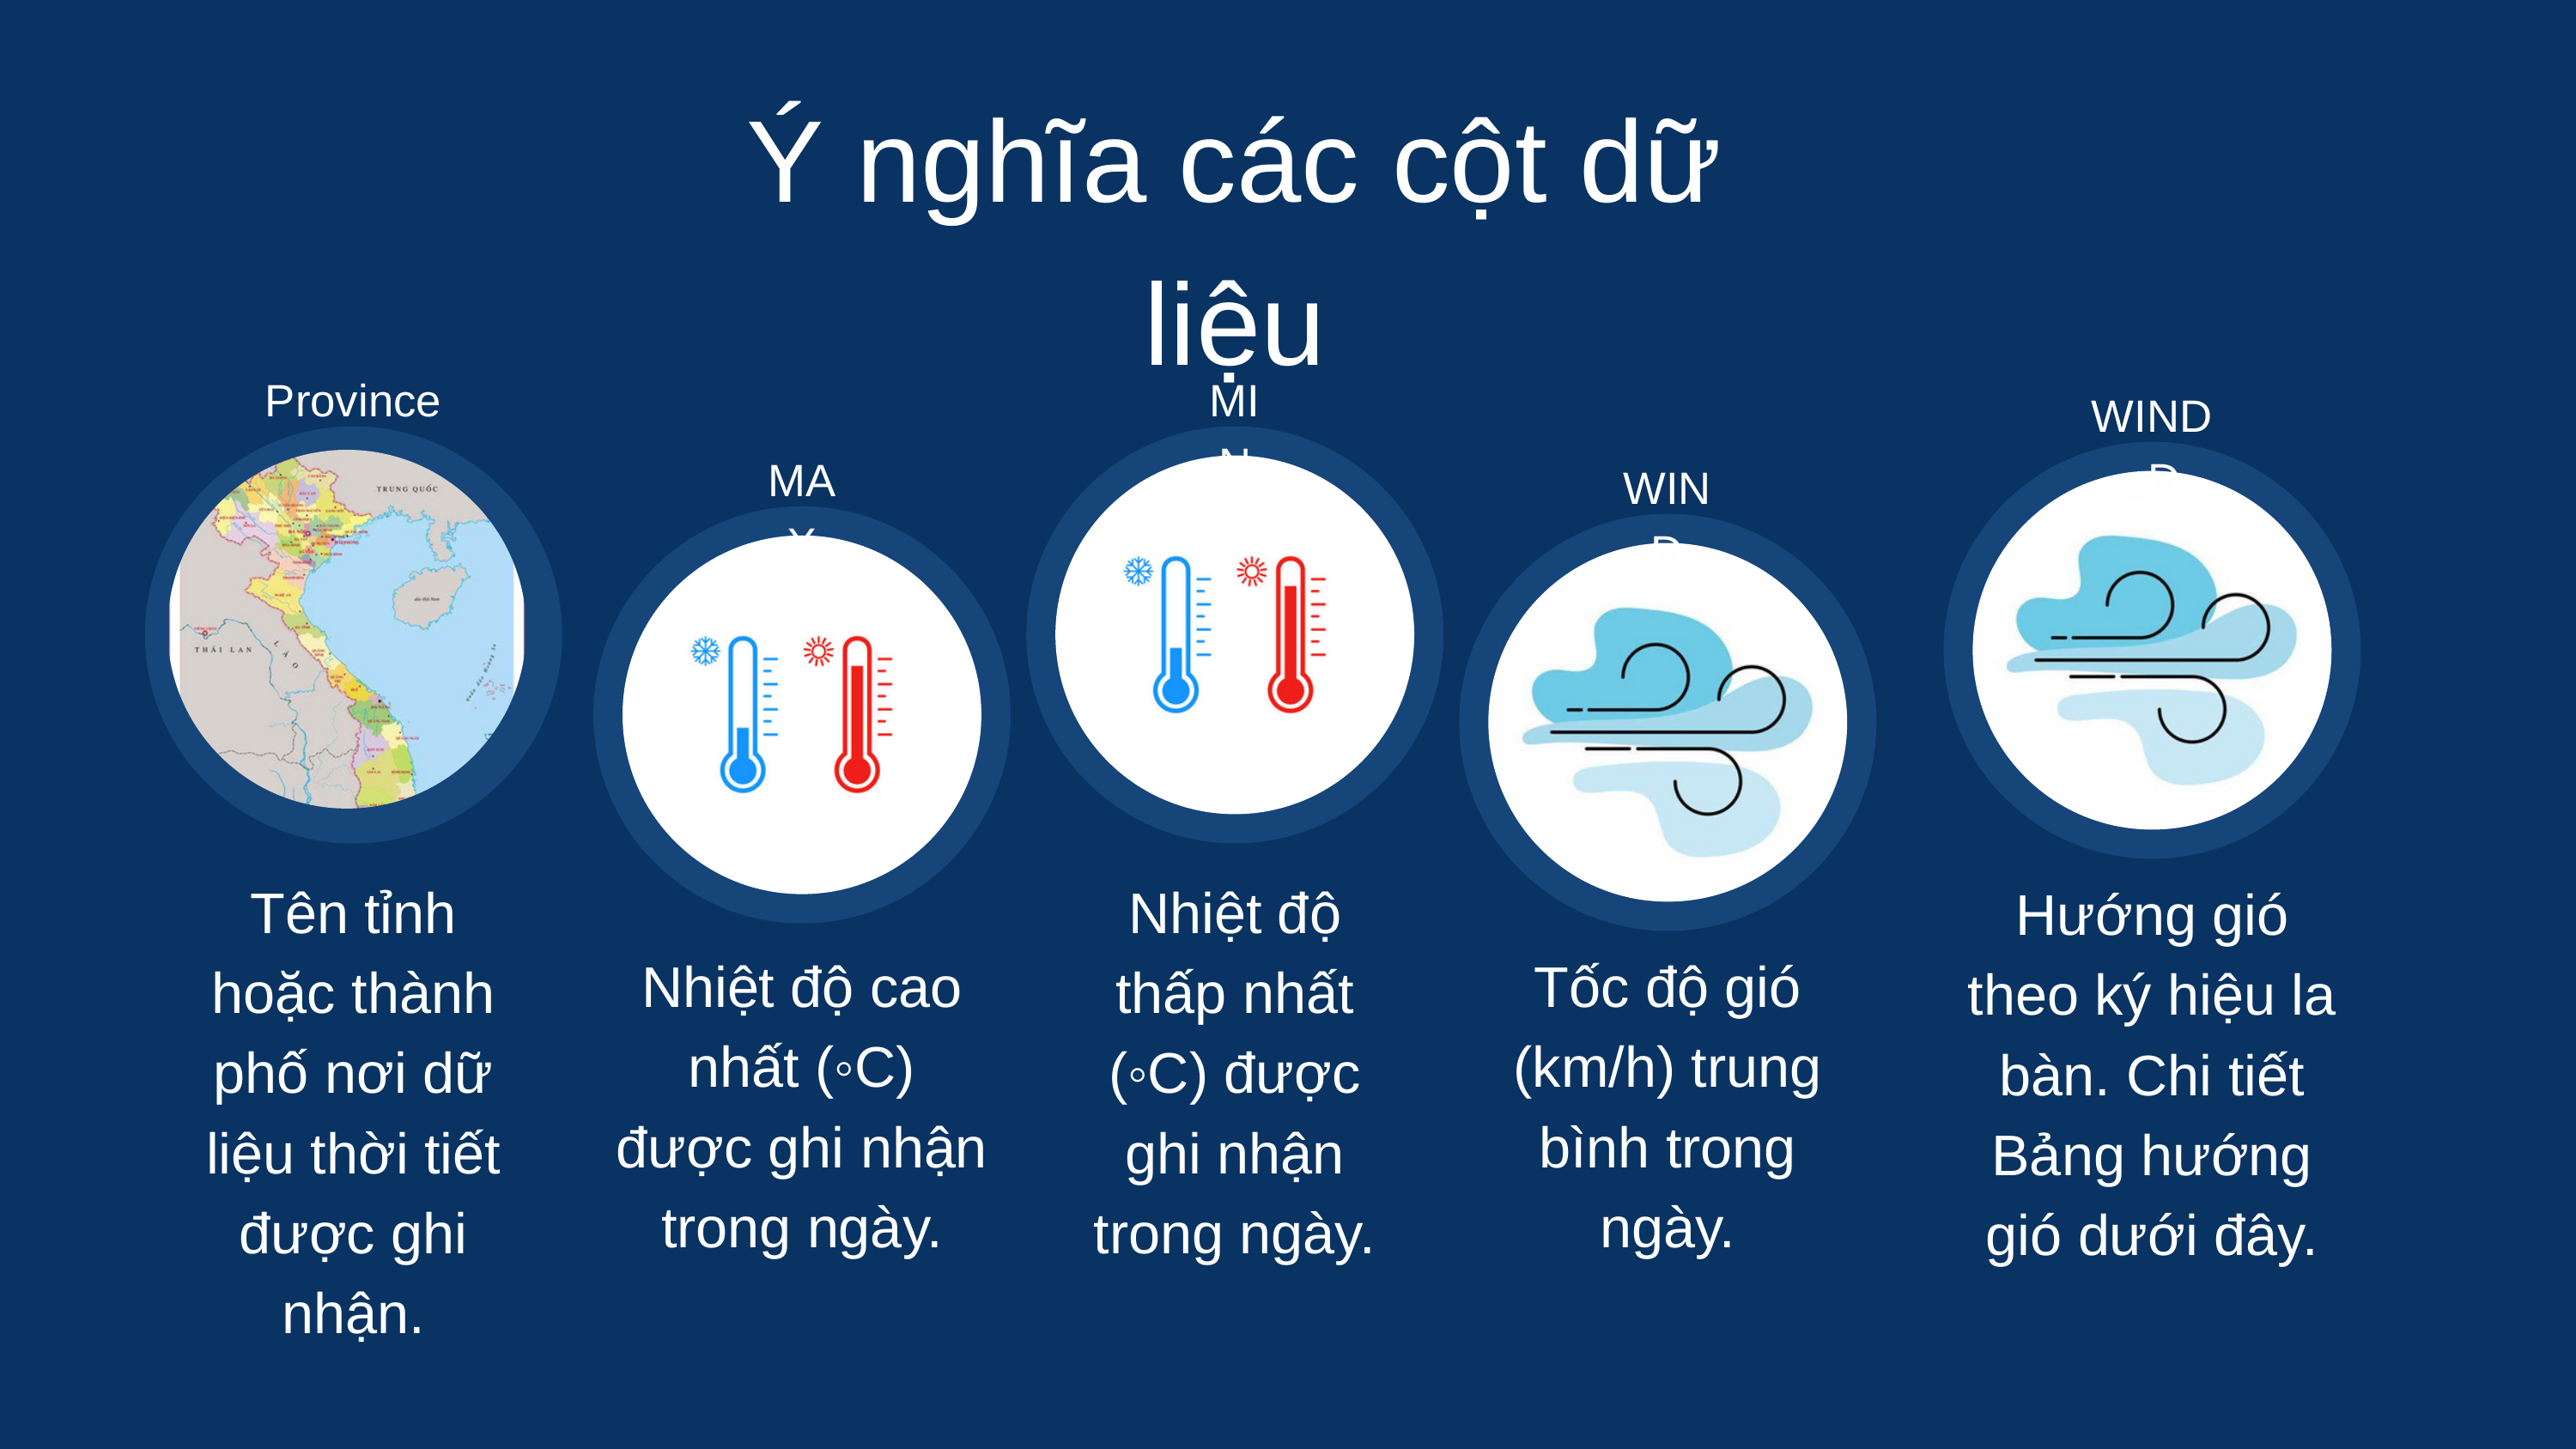

Ý nghĩa các cột dữ liệu
Province
MIN
WIND_D

MAX

WIND

Tên tỉnh hoặc thành phố nơi dữ liệu thời tiết được ghi nhận.
Nhiệt độ thấp nhất (◦C) được ghi nhận trong ngày.
Hướng gió theo ký hiệu la bàn. Chi tiết Bảng hướng gió dưới đây.
Nhiệt độ cao nhất (◦C) được ghi nhận trong ngày.
Tốc độ gió (km/h) trung bình trong ngày.